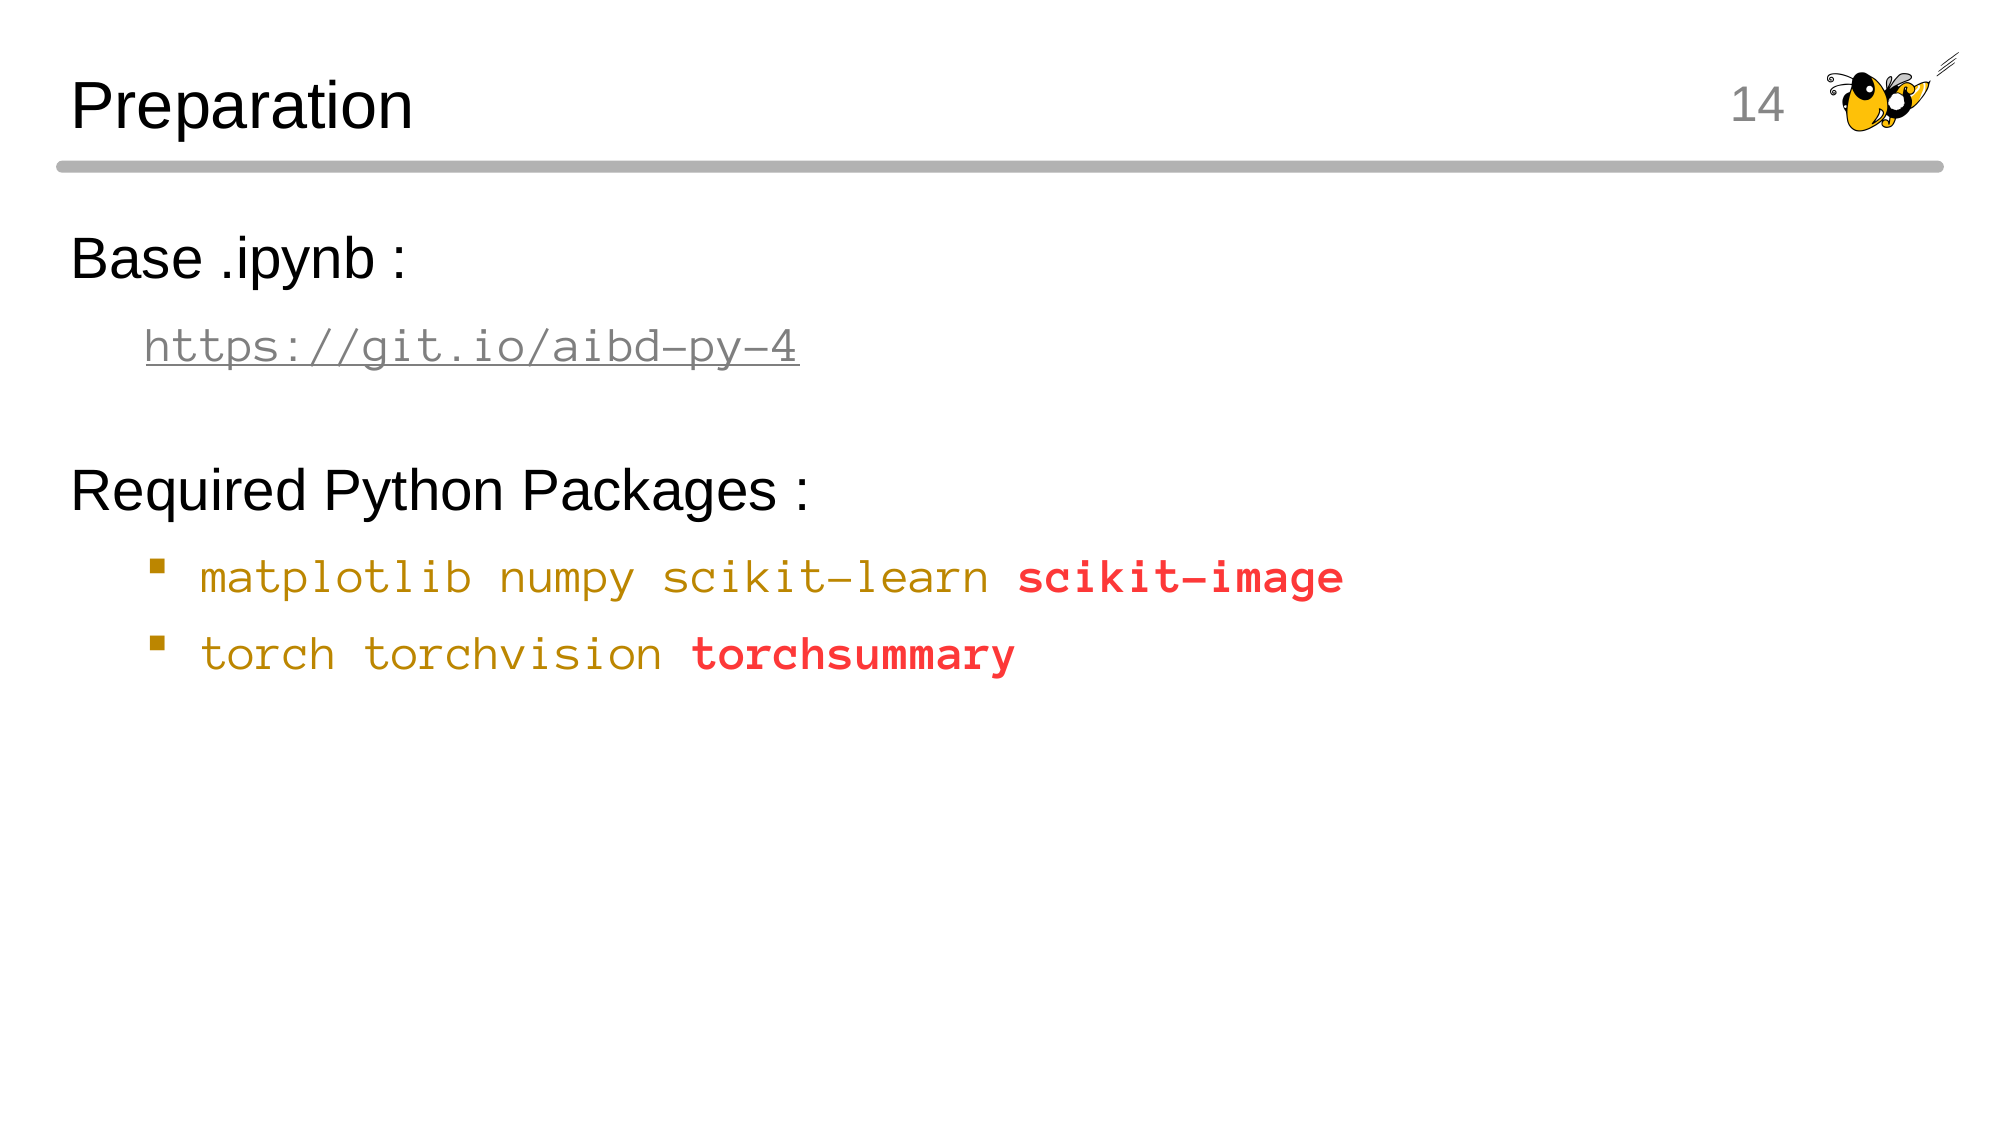

# Preparation
14
Base .ipynb :
https://git.io/aibd-py-4
Required Python Packages :
matplotlib numpy scikit-learn scikit-image
torch torchvision torchsummary